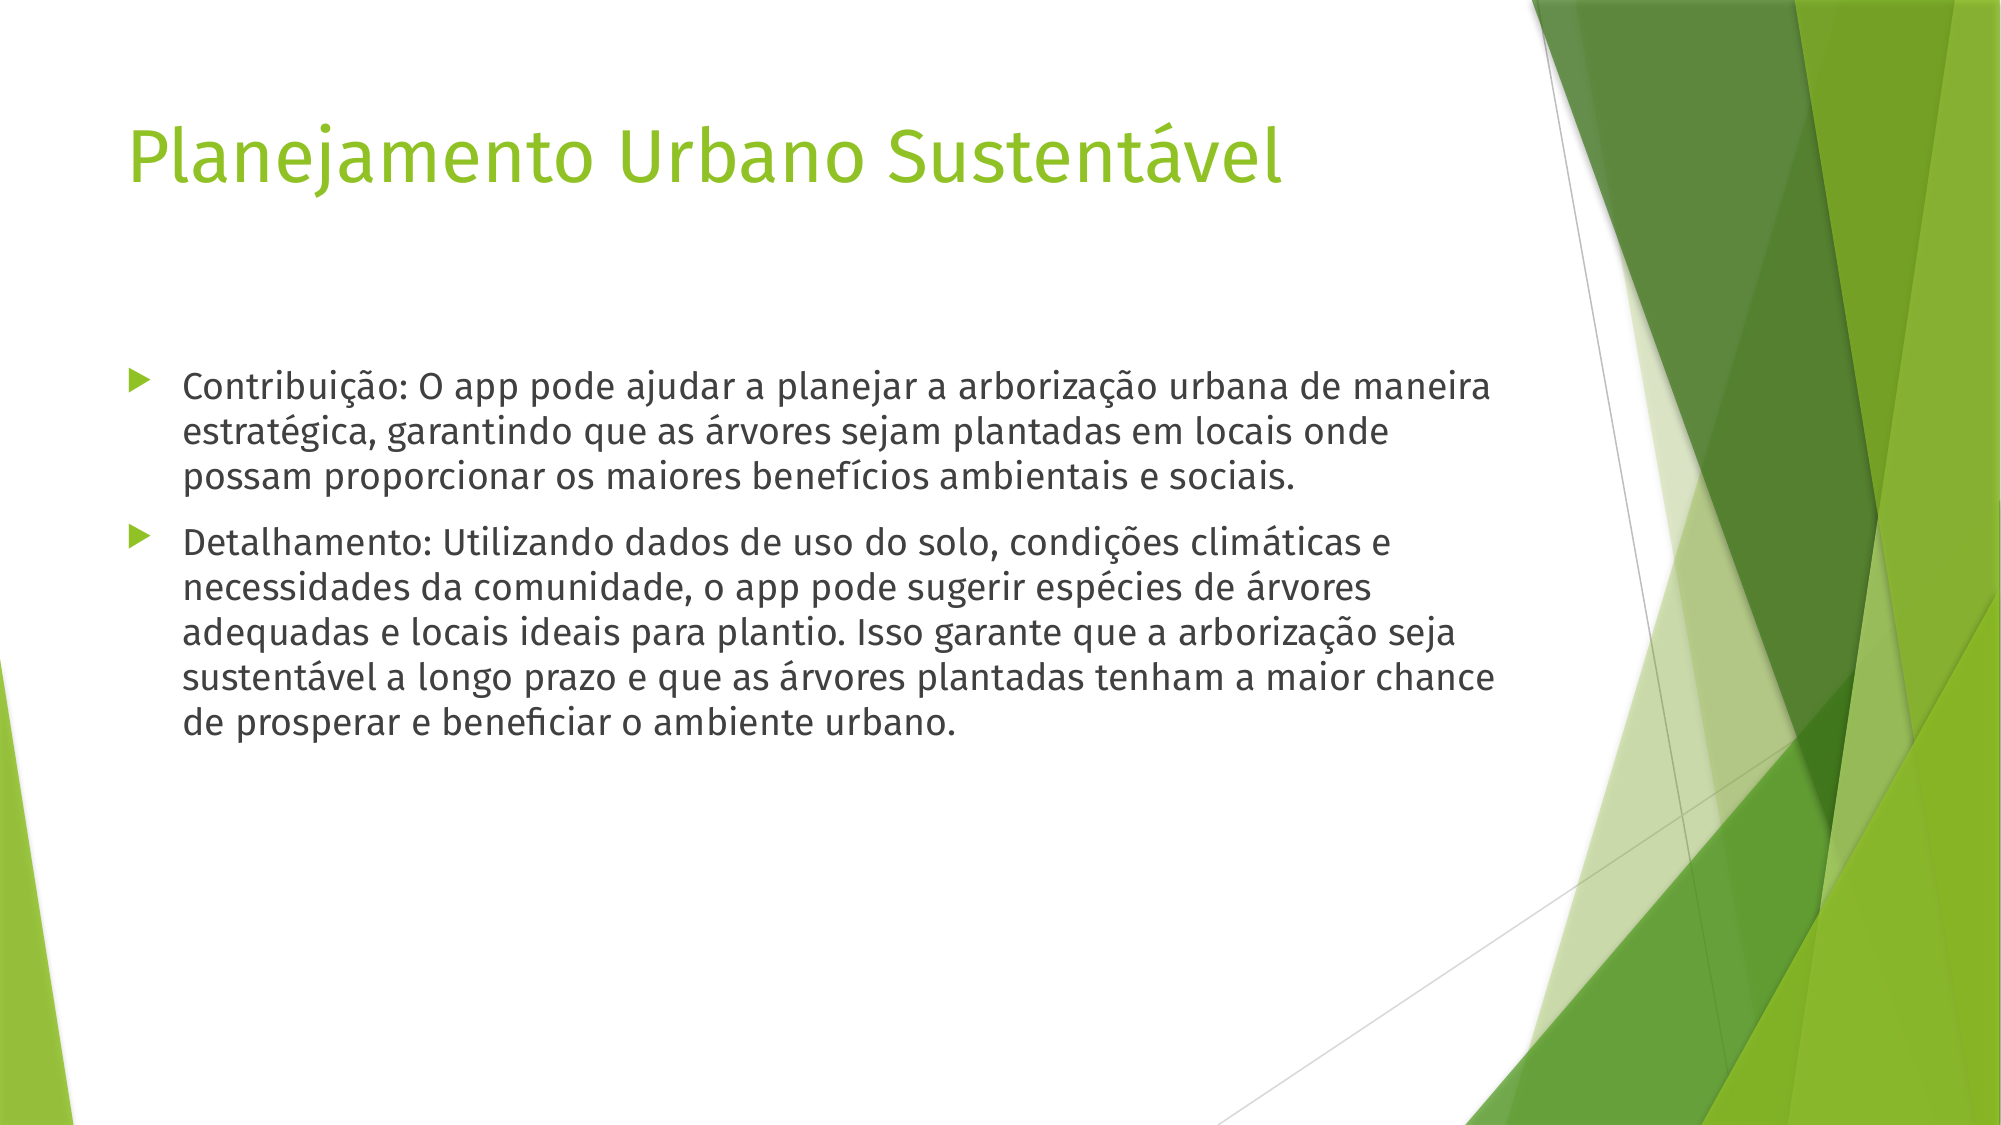

# Planejamento Urbano Sustentável
Contribuição: O app pode ajudar a planejar a arborização urbana de maneira estratégica, garantindo que as árvores sejam plantadas em locais onde possam proporcionar os maiores benefícios ambientais e sociais.
Detalhamento: Utilizando dados de uso do solo, condições climáticas e necessidades da comunidade, o app pode sugerir espécies de árvores adequadas e locais ideais para plantio. Isso garante que a arborização seja sustentável a longo prazo e que as árvores plantadas tenham a maior chance de prosperar e beneficiar o ambiente urbano.